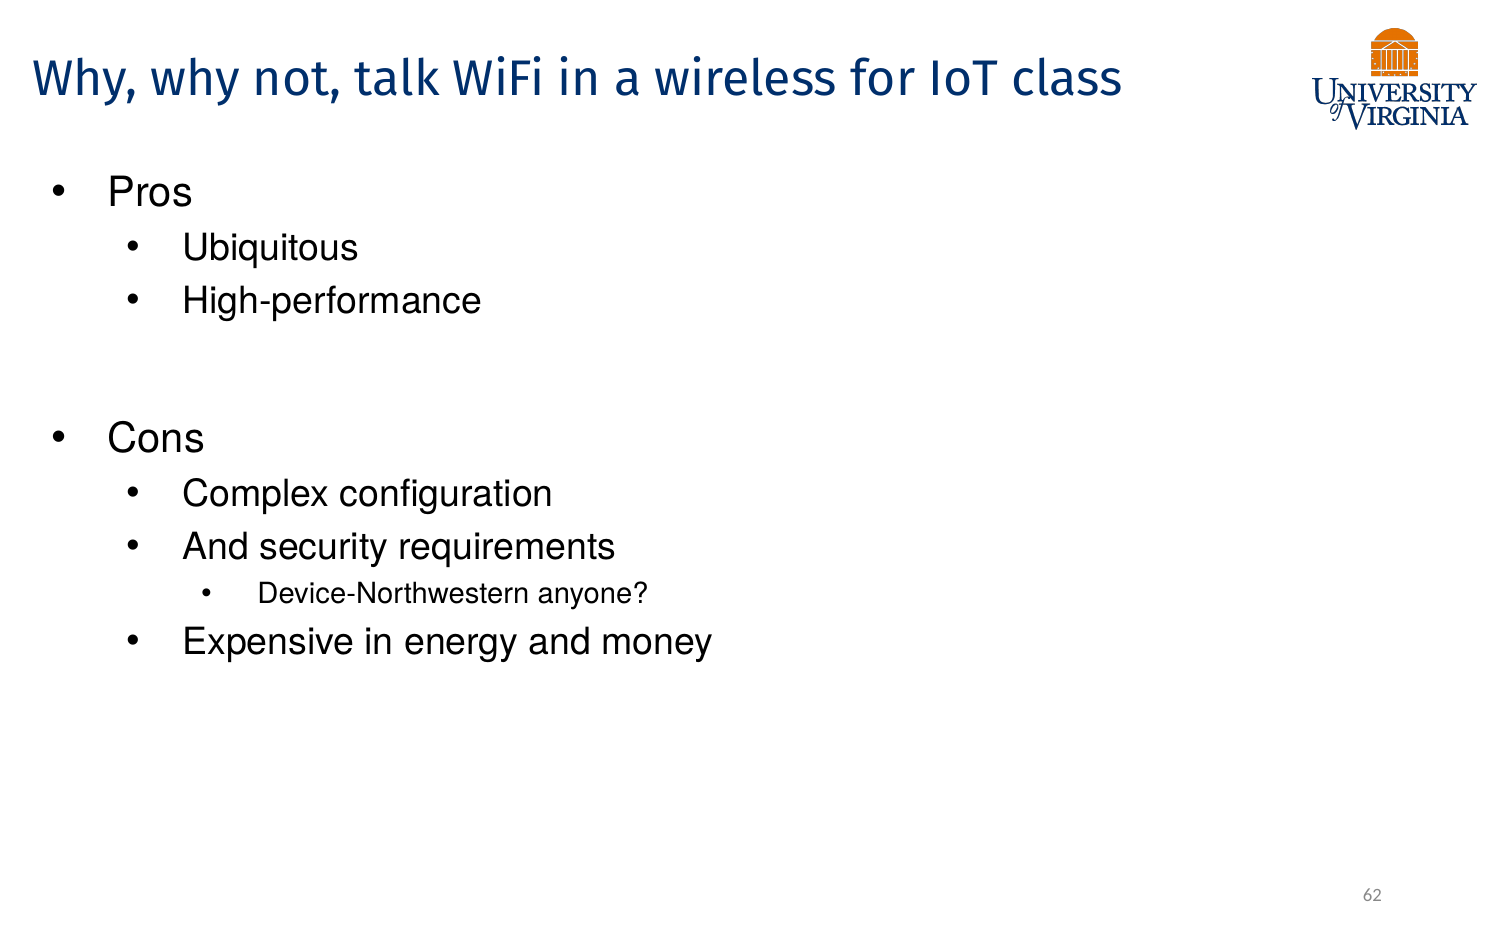

# Why, why not, talk WiFi in a wireless for IoT class
Pros
Ubiquitous
High-performance

Cons
Complex configuration
And security requirements
Device-Northwestern anyone?
Expensive in energy and money
62